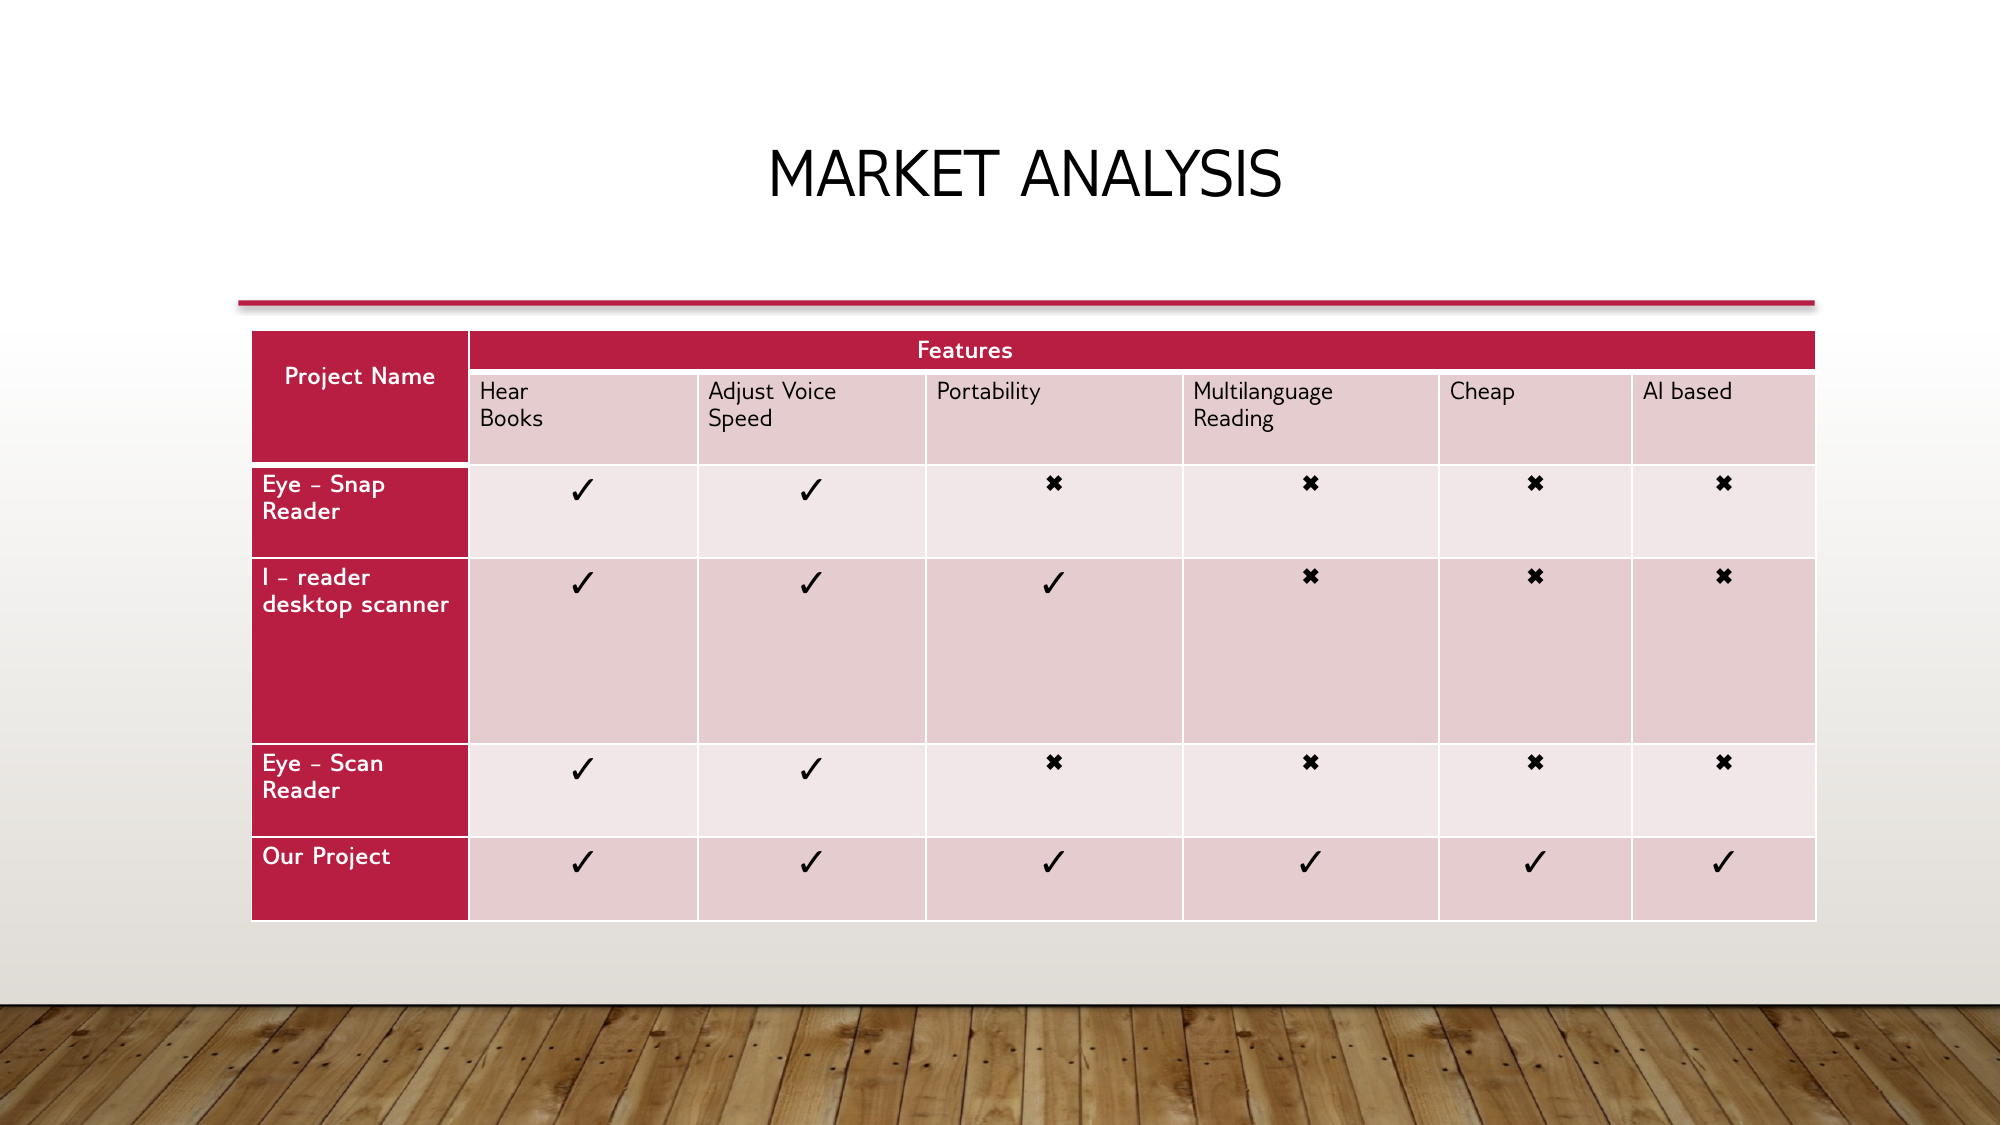

MARKET ANALYSIS
| Project Name | Features |  |  |  |  |  |
| --- | --- | --- | --- | --- | --- | --- |
|  | Hear Books | Adjust Voice Speed | Portability | Multilanguage Reading | Cheap | AI based |
| Eye – Snap Reader | ✓ | ✓ | ✖ | ✖ | ✖ | ✖ |
| I – reader desktop scanner | ✓ | ✓ | ✓ | ✖ | ✖ | ✖ |
| Eye – Scan Reader | ✓ | ✓ | ✖ | ✖ | ✖ | ✖ |
| Our Project | ✓ | ✓ | ✓ | ✓ | ✓ | ✓ |